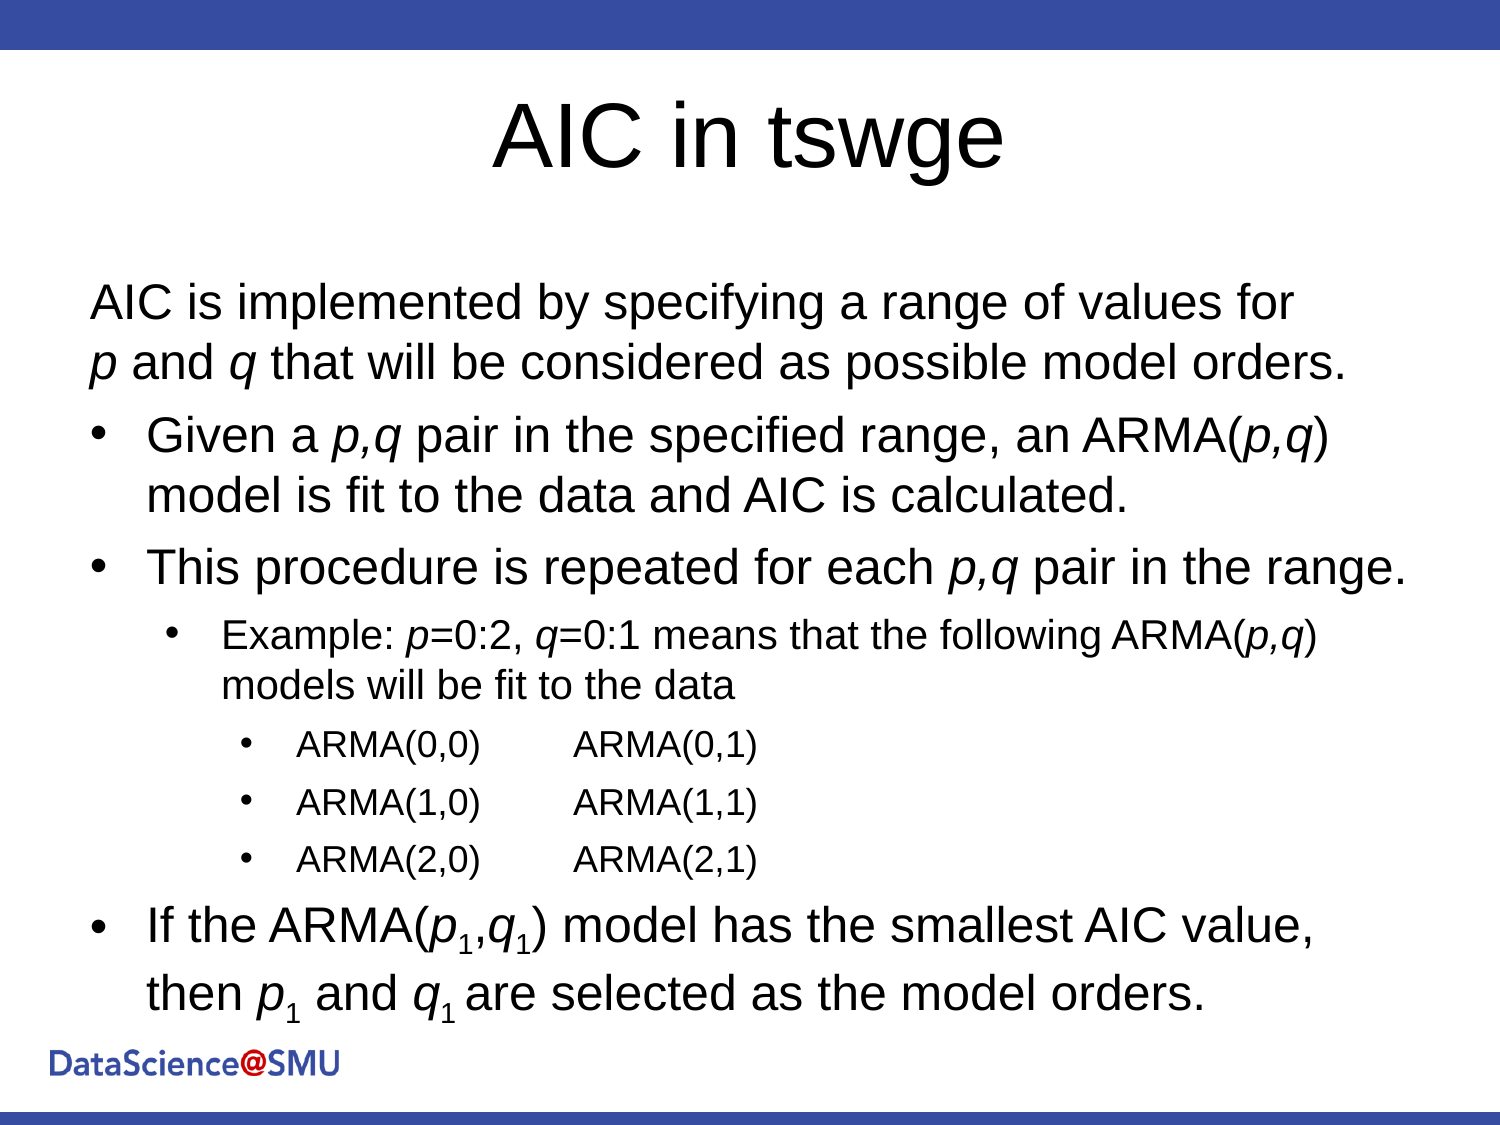

# AIC in tswge
AIC is implemented by specifying a range of values for
p and q that will be considered as possible model orders.
Given a p,q pair in the specified range, an ARMA(p,q) model is fit to the data and AIC is calculated.
This procedure is repeated for each p,q pair in the range.
Example: p=0:2, q=0:1 means that the following ARMA(p,q) models will be fit to the data
ARMA(0,0)         ARMA(0,1)
ARMA(1,0)         ARMA(1,1)
ARMA(2,0)         ARMA(2,1)
If the ARMA(p1,q1) model has the smallest AIC value, then p1 and q1 are selected as the model orders.